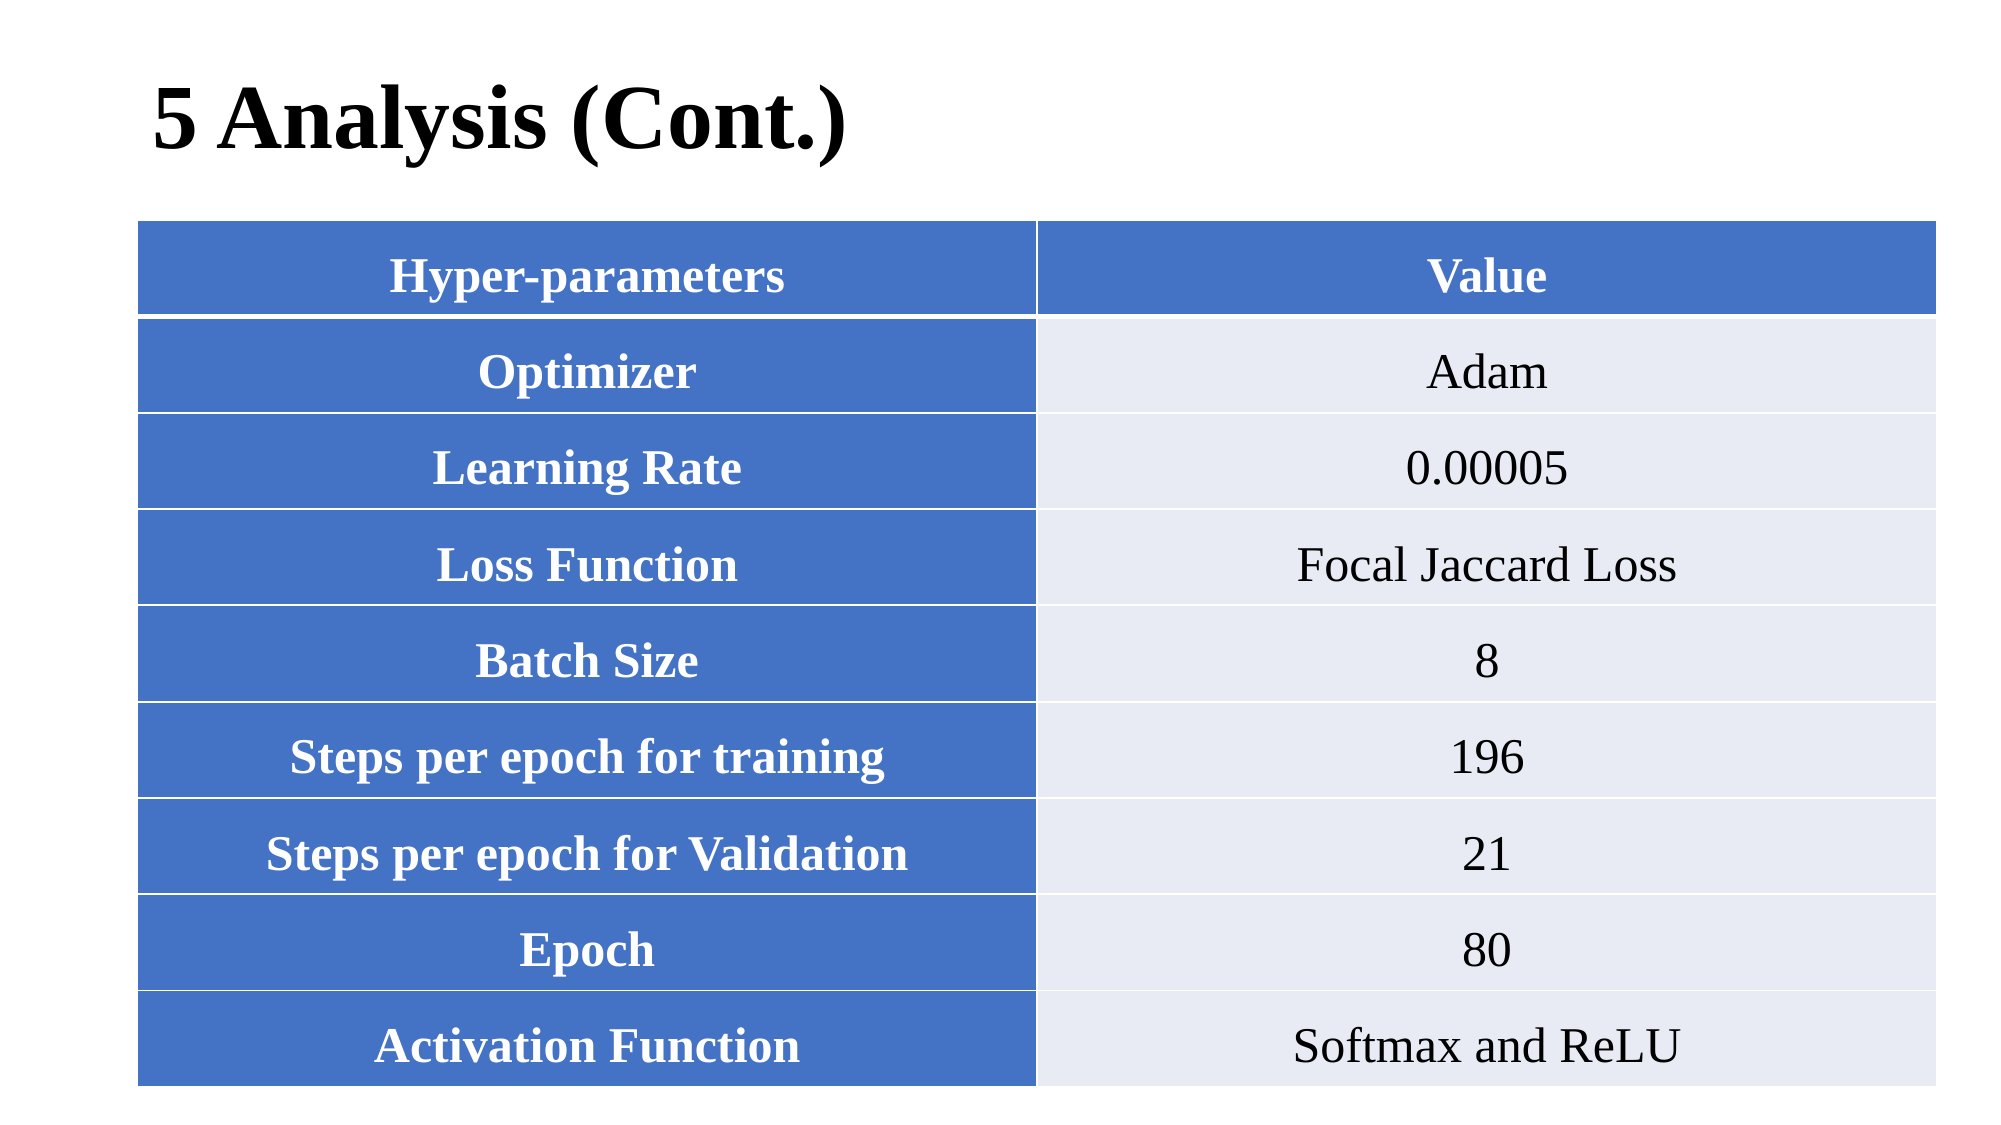

# 5 Analysis (Cont.)
| Hyper-parameters | Value |
| --- | --- |
| Optimizer | Adam |
| Learning Rate | 0.00005 |
| Loss Function | Focal Jaccard Loss |
| Batch Size | 8 |
| Steps per epoch for training | 196 |
| Steps per epoch for Validation | 21 |
| Epoch | 80 |
| Activation Function | Softmax and ReLU |